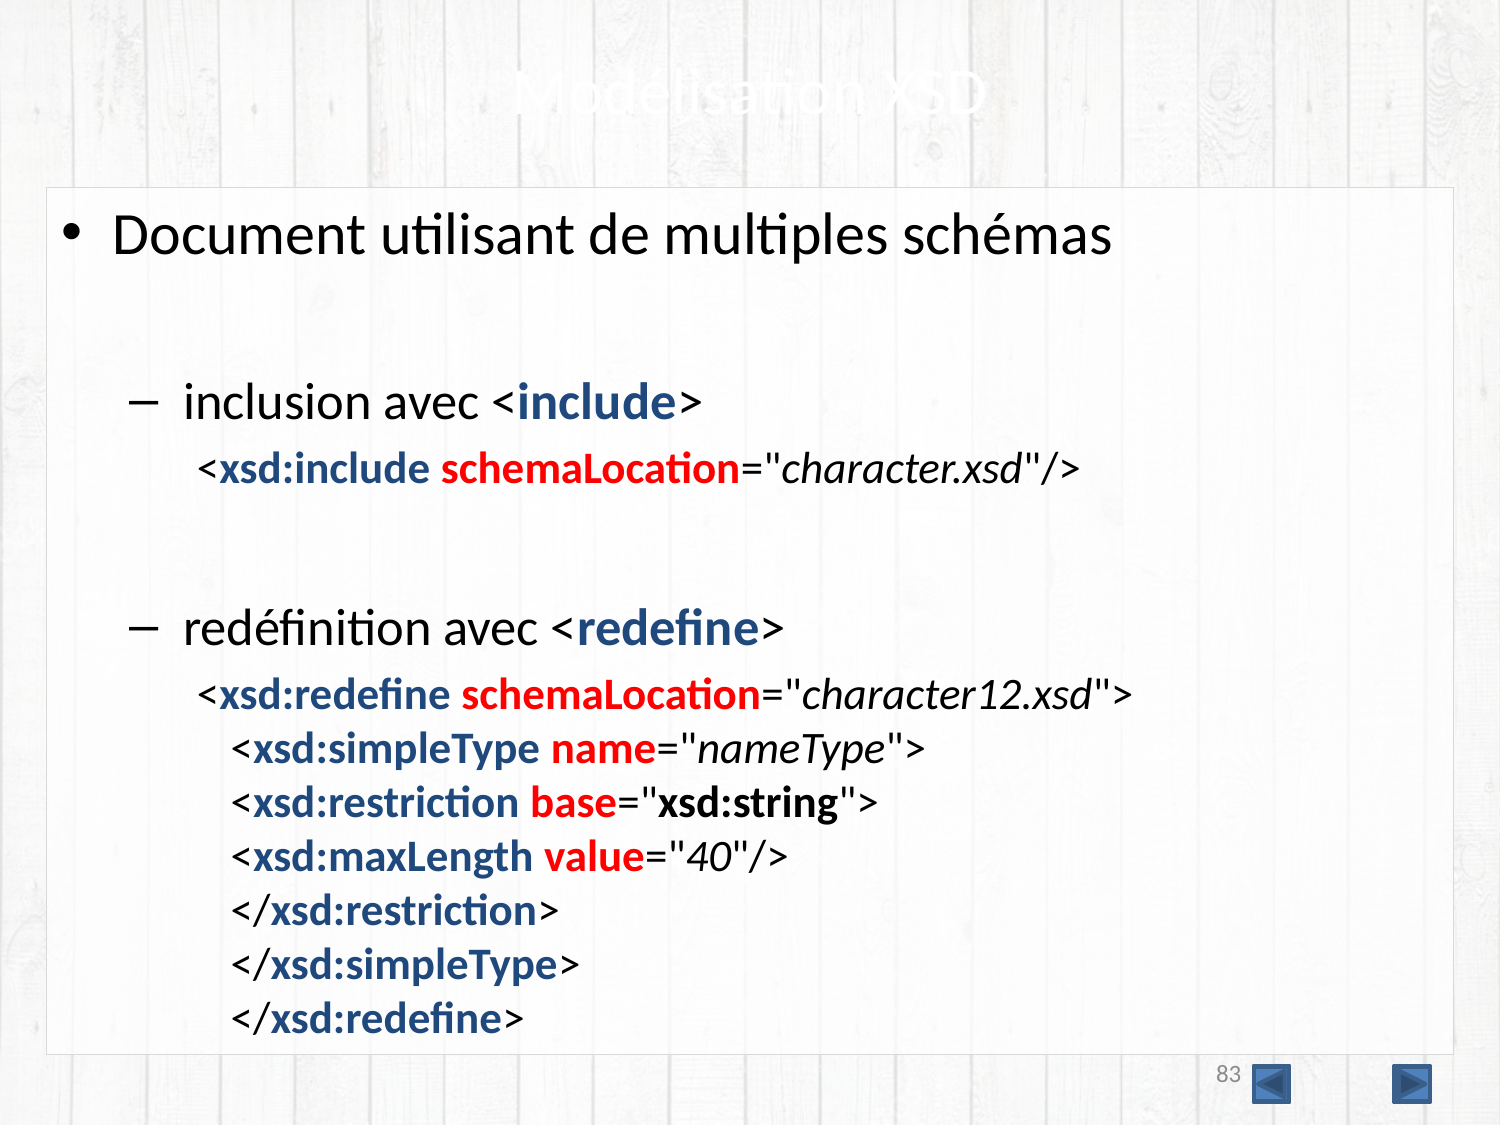

# Modélisation XSD
Document utilisant de multiples schémas

 inclusion avec <include>
<xsd:include schemaLocation="character.xsd"/>

 redéfinition avec <redefine>
<xsd:redefine schemaLocation="character12.xsd">
	<xsd:simpleType name="nameType">
		<xsd:restriction base="xsd:string">
			<xsd:maxLength value="40"/>
		</xsd:restriction>
	</xsd:simpleType>
</xsd:redefine>
83